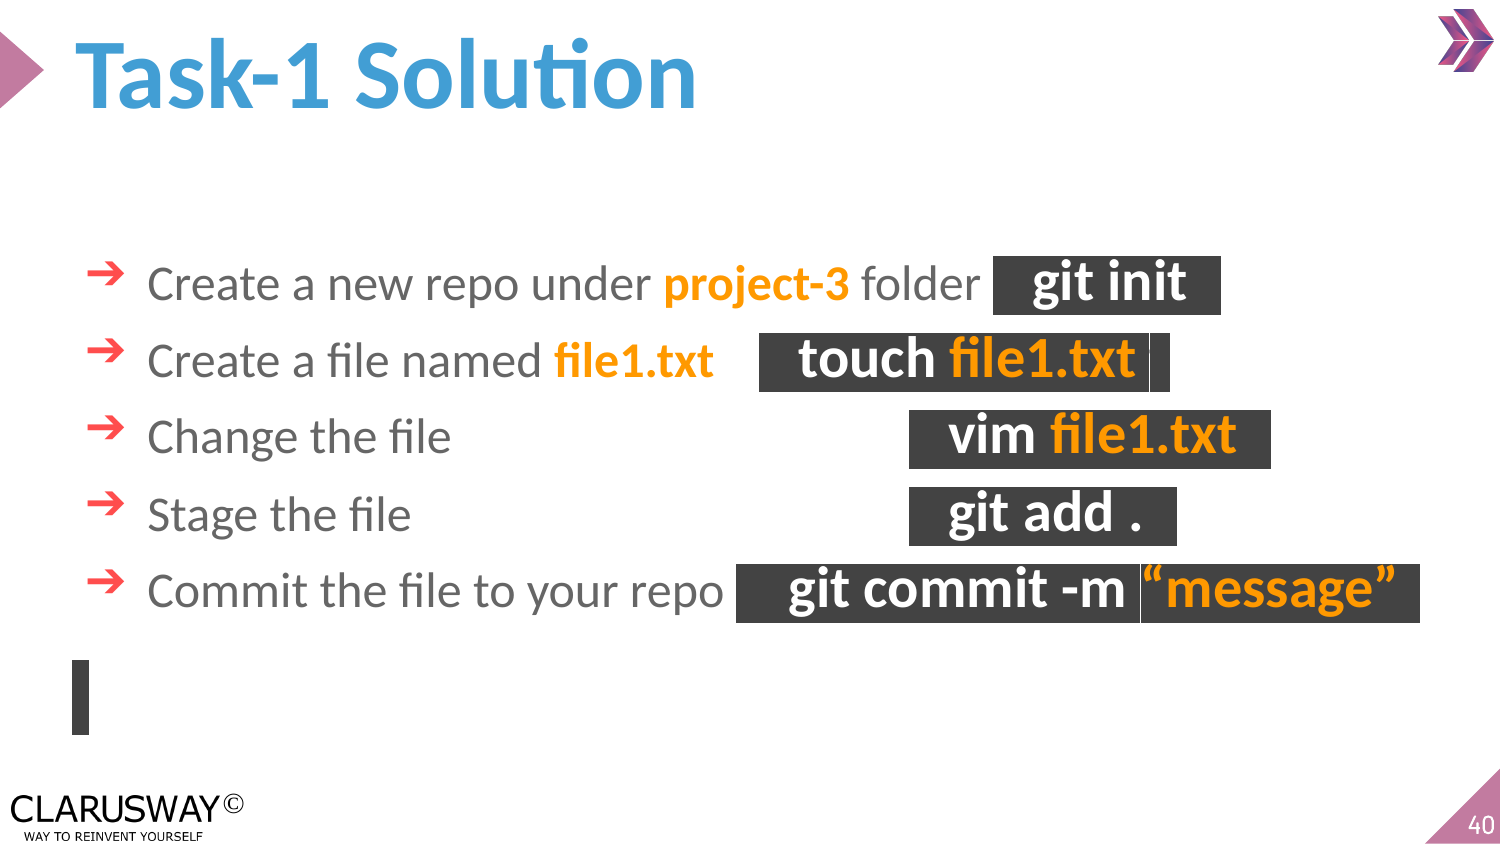

# Task-1 Solution
Create a new repo under project-3 folder    git init t
Create a file named file1.txt	    touch file1.txt t
Change the file			    vim file1.txt t
Stage the file				    git add . t
Commit the file to your repo     git commit -m “message”t

40